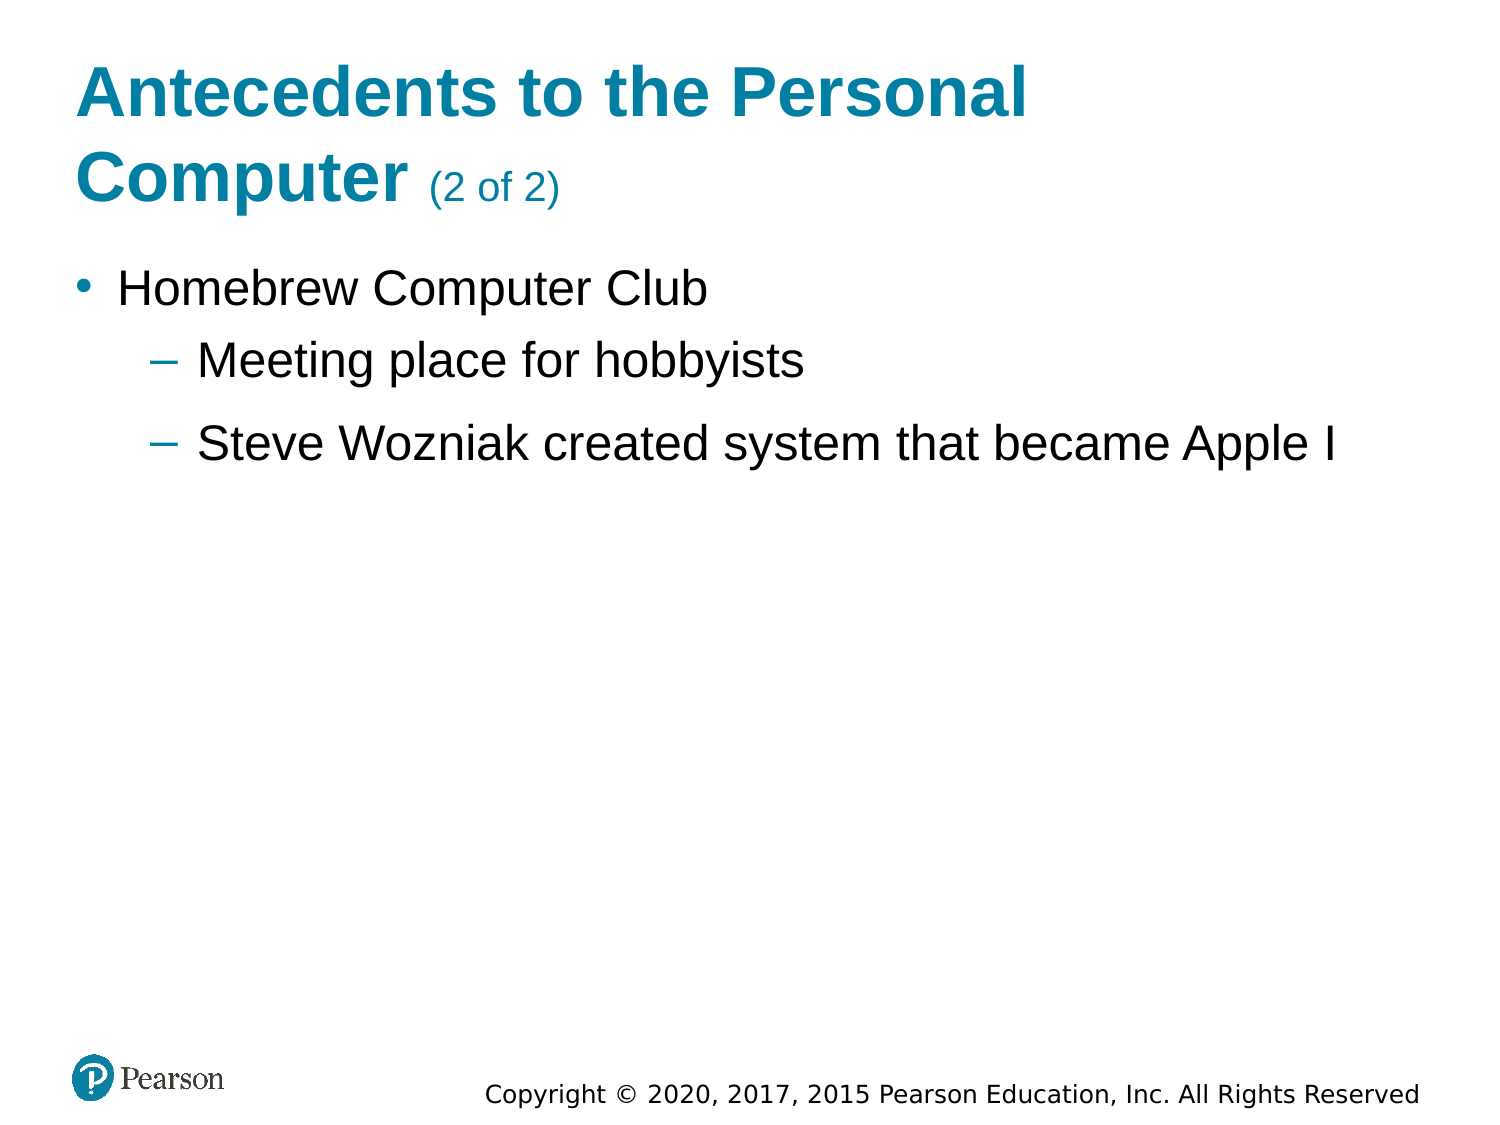

# Antecedents to the Personal Computer (2 of 2)
Homebrew Computer Club
Meeting place for hobbyists
Steve Wozniak created system that became Apple I